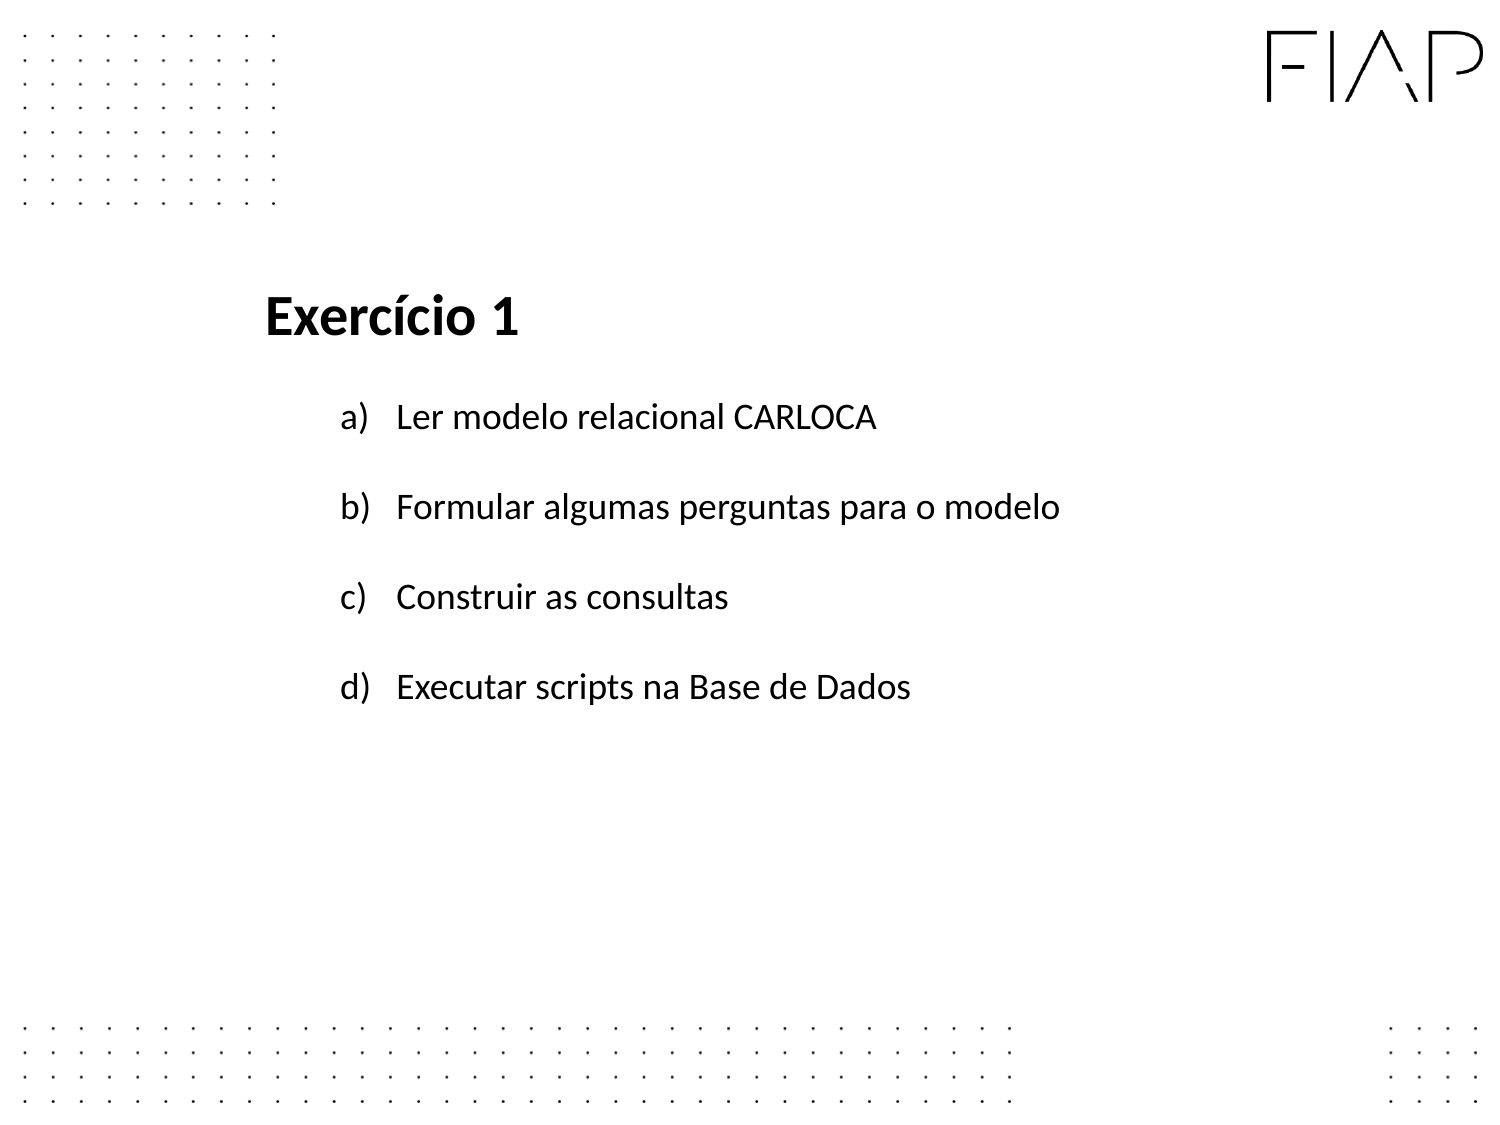

Exercício 1
Ler modelo relacional CARLOCA
Formular algumas perguntas para o modelo
Construir as consultas
Executar scripts na Base de Dados